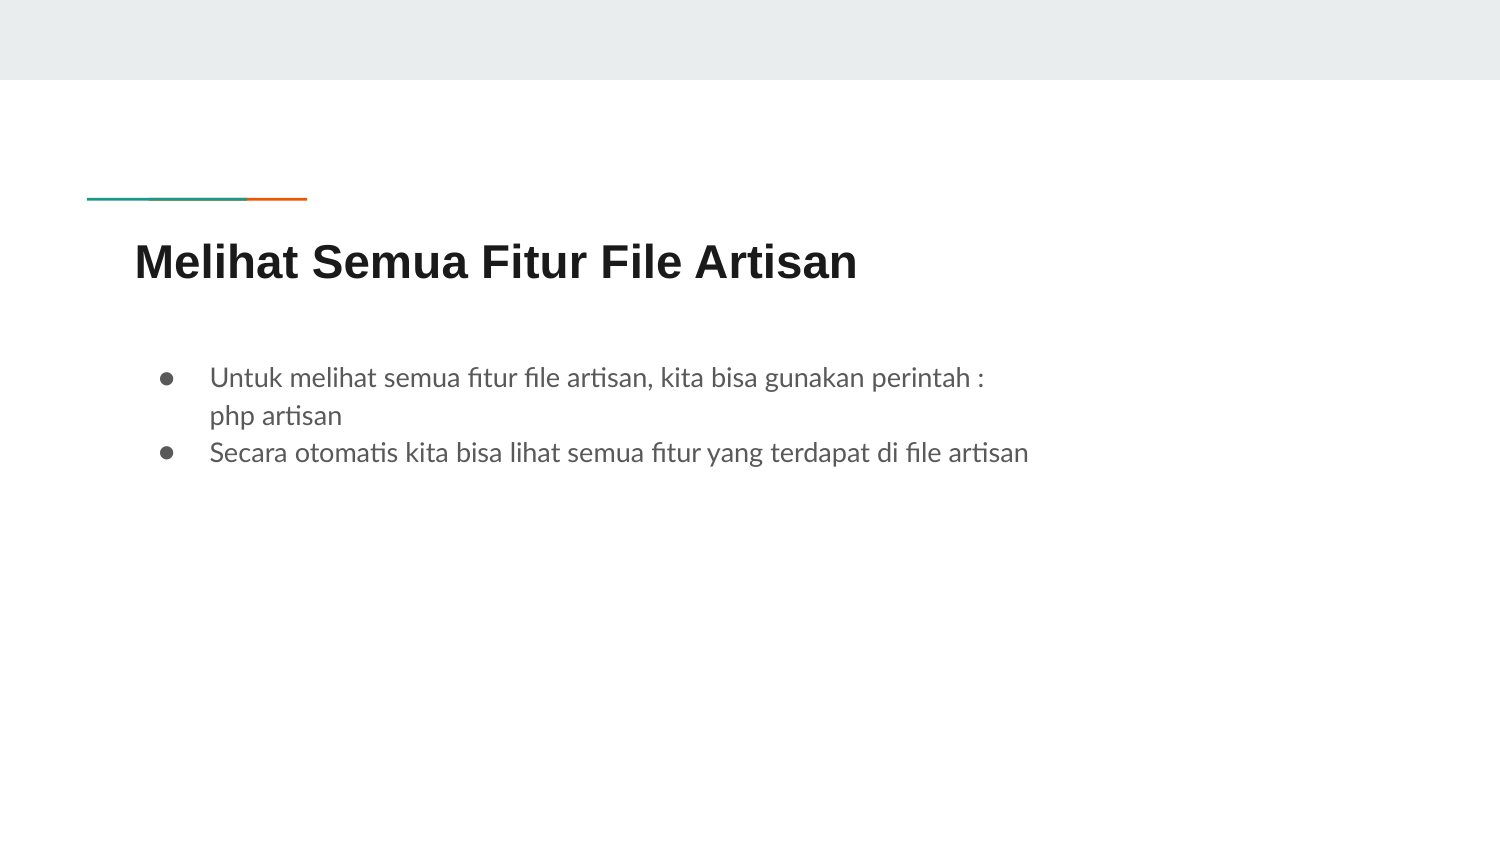

# Melihat Semua Fitur File Artisan
Untuk melihat semua fitur file artisan, kita bisa gunakan perintah :
php artisan
Secara otomatis kita bisa lihat semua fitur yang terdapat di file artisan